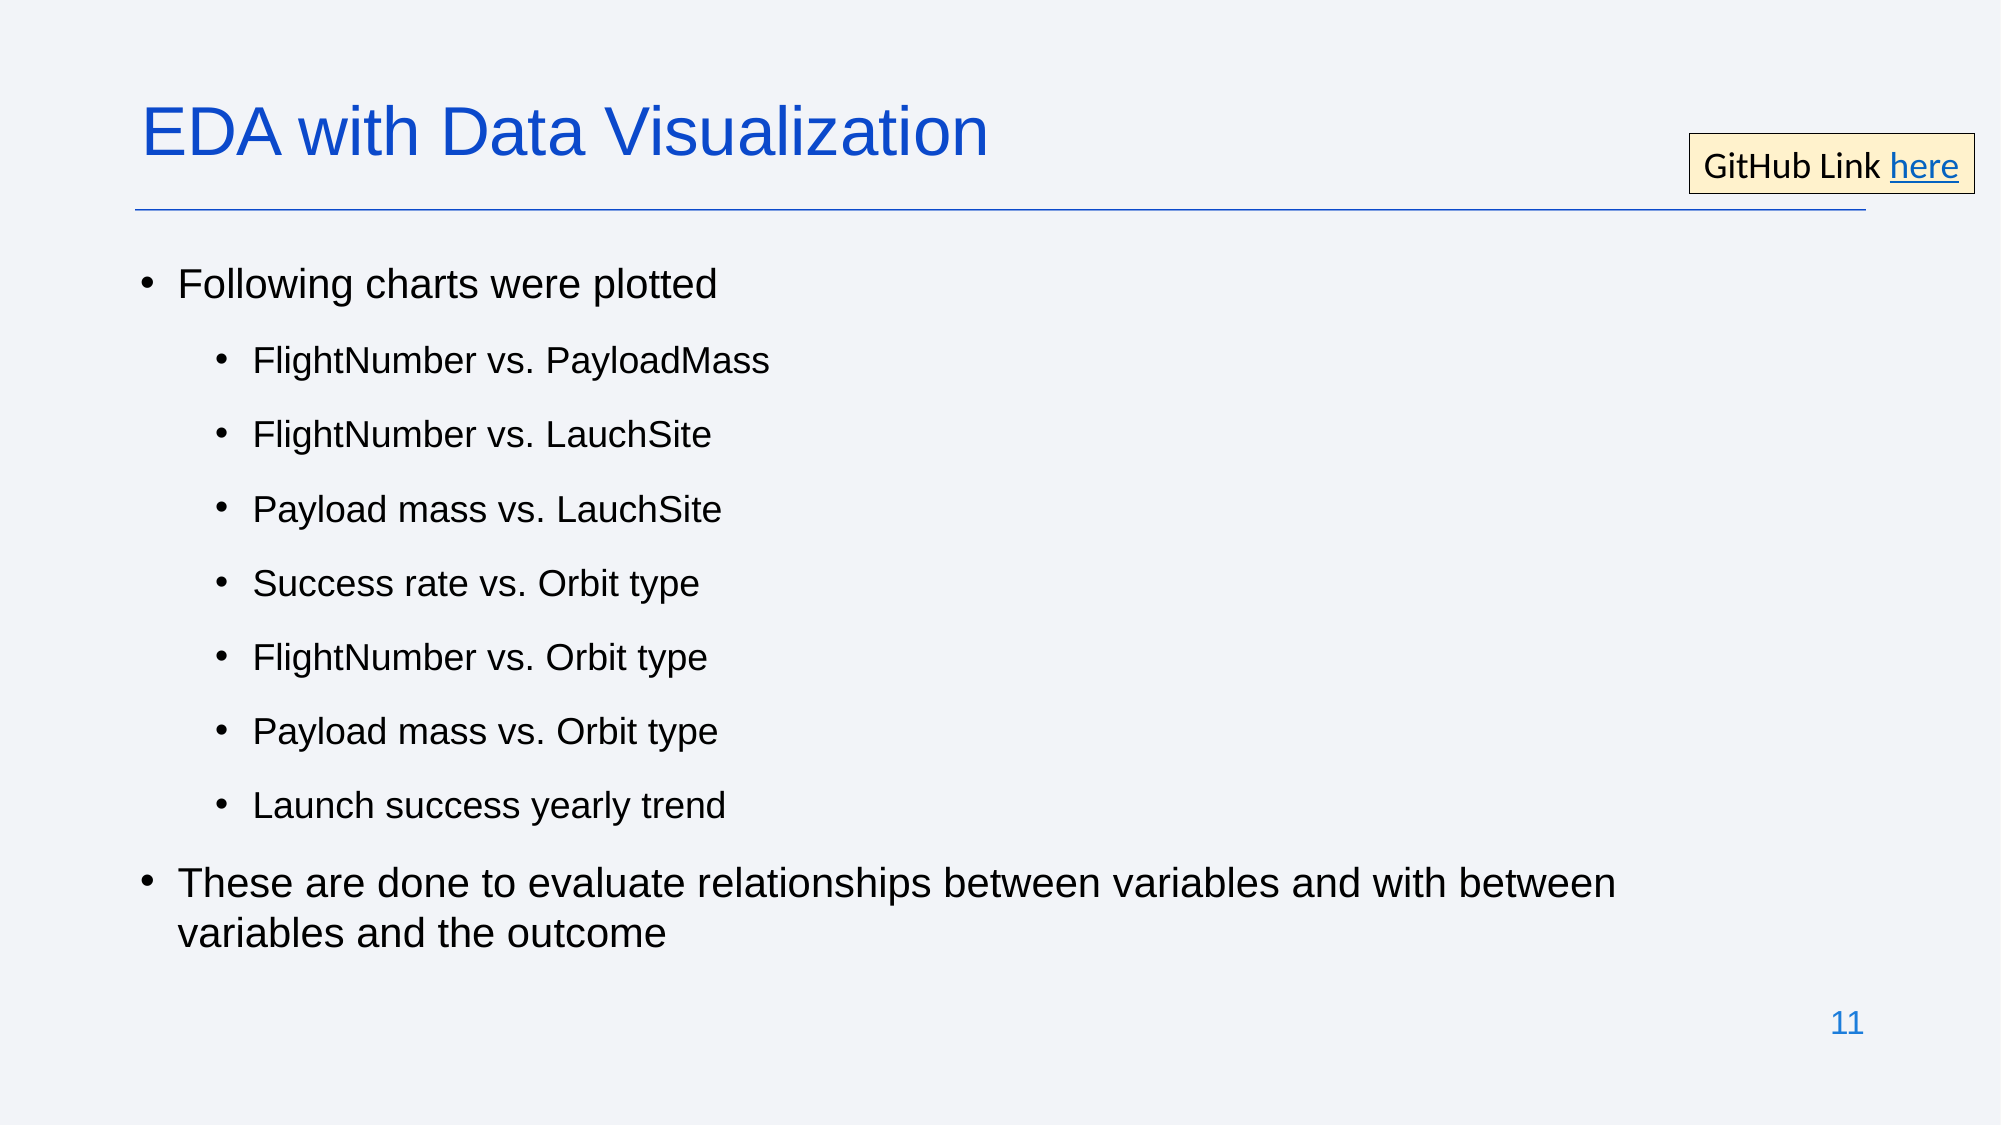

EDA with Data Visualization
GitHub Link here
Following charts were plotted
FlightNumber vs. PayloadMass
FlightNumber vs. LauchSite
Payload mass vs. LauchSite
Success rate vs. Orbit type
FlightNumber vs. Orbit type
Payload mass vs. Orbit type
Launch success yearly trend
These are done to evaluate relationships between variables and with between variables and the outcome
11